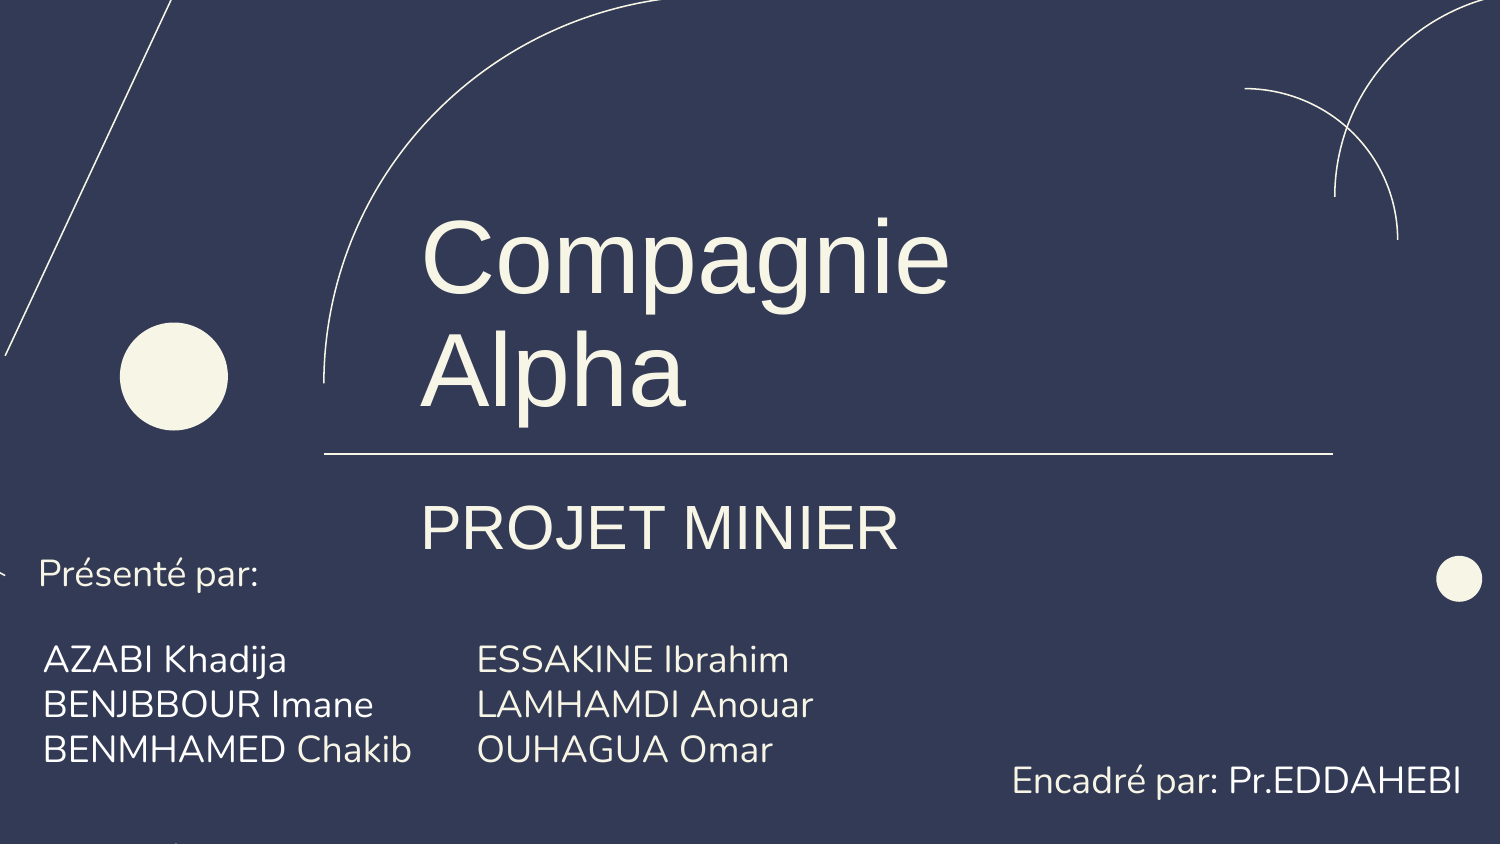

# Compagnie Alpha

PROJET MINIER

Présenté par:

ESSAKINE Ibrahim
LAMHAMDI Anouar
OUHAGUA Omar
AZABI Khadija
BENJBBOUR Imane
BENMHAMED Chakib
Encadré par: Pr.EDDAHEBI